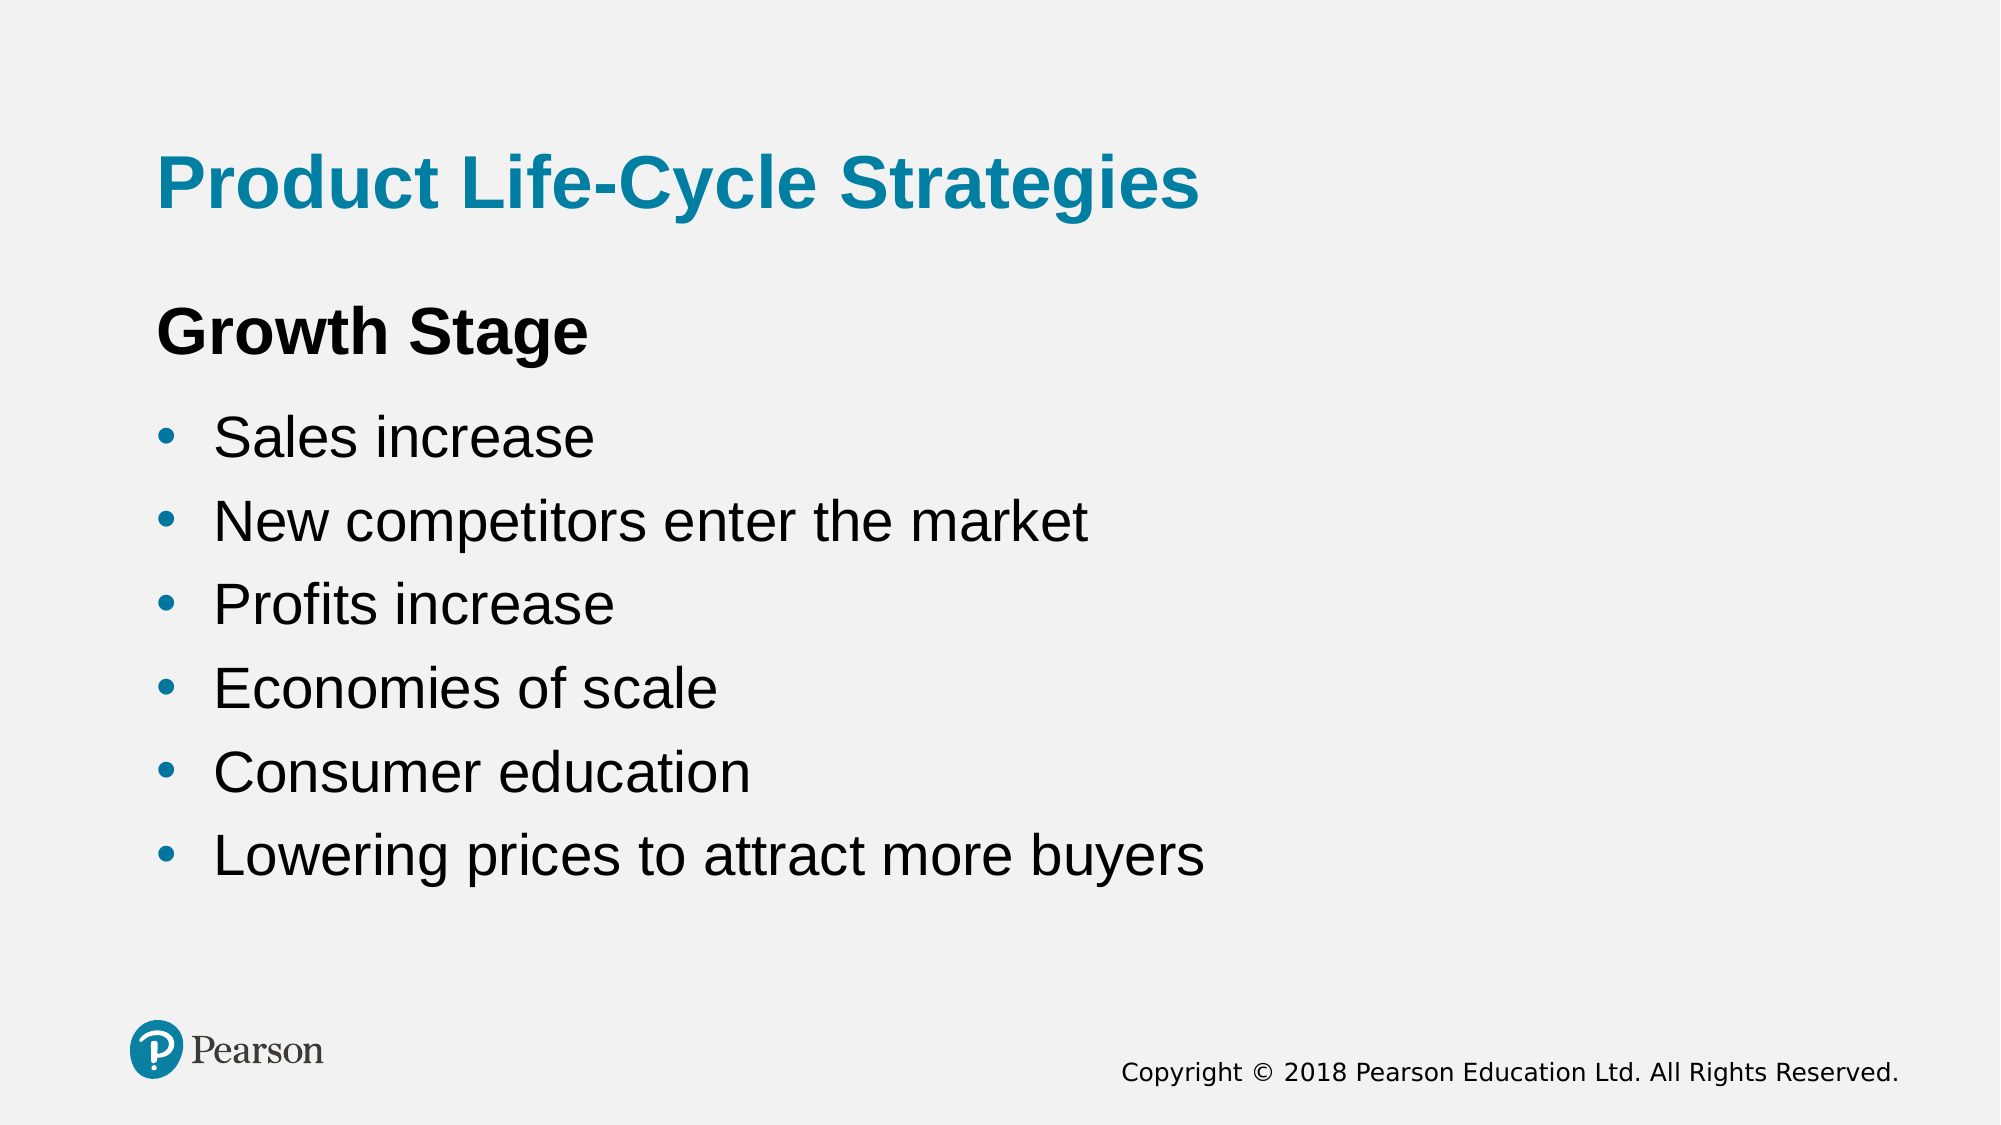

# Product Life-Cycle Strategies
Growth Stage

Sales increase
New competitors enter the market
Profits increase
Economies of scale
Consumer education
Lowering prices to attract more buyers